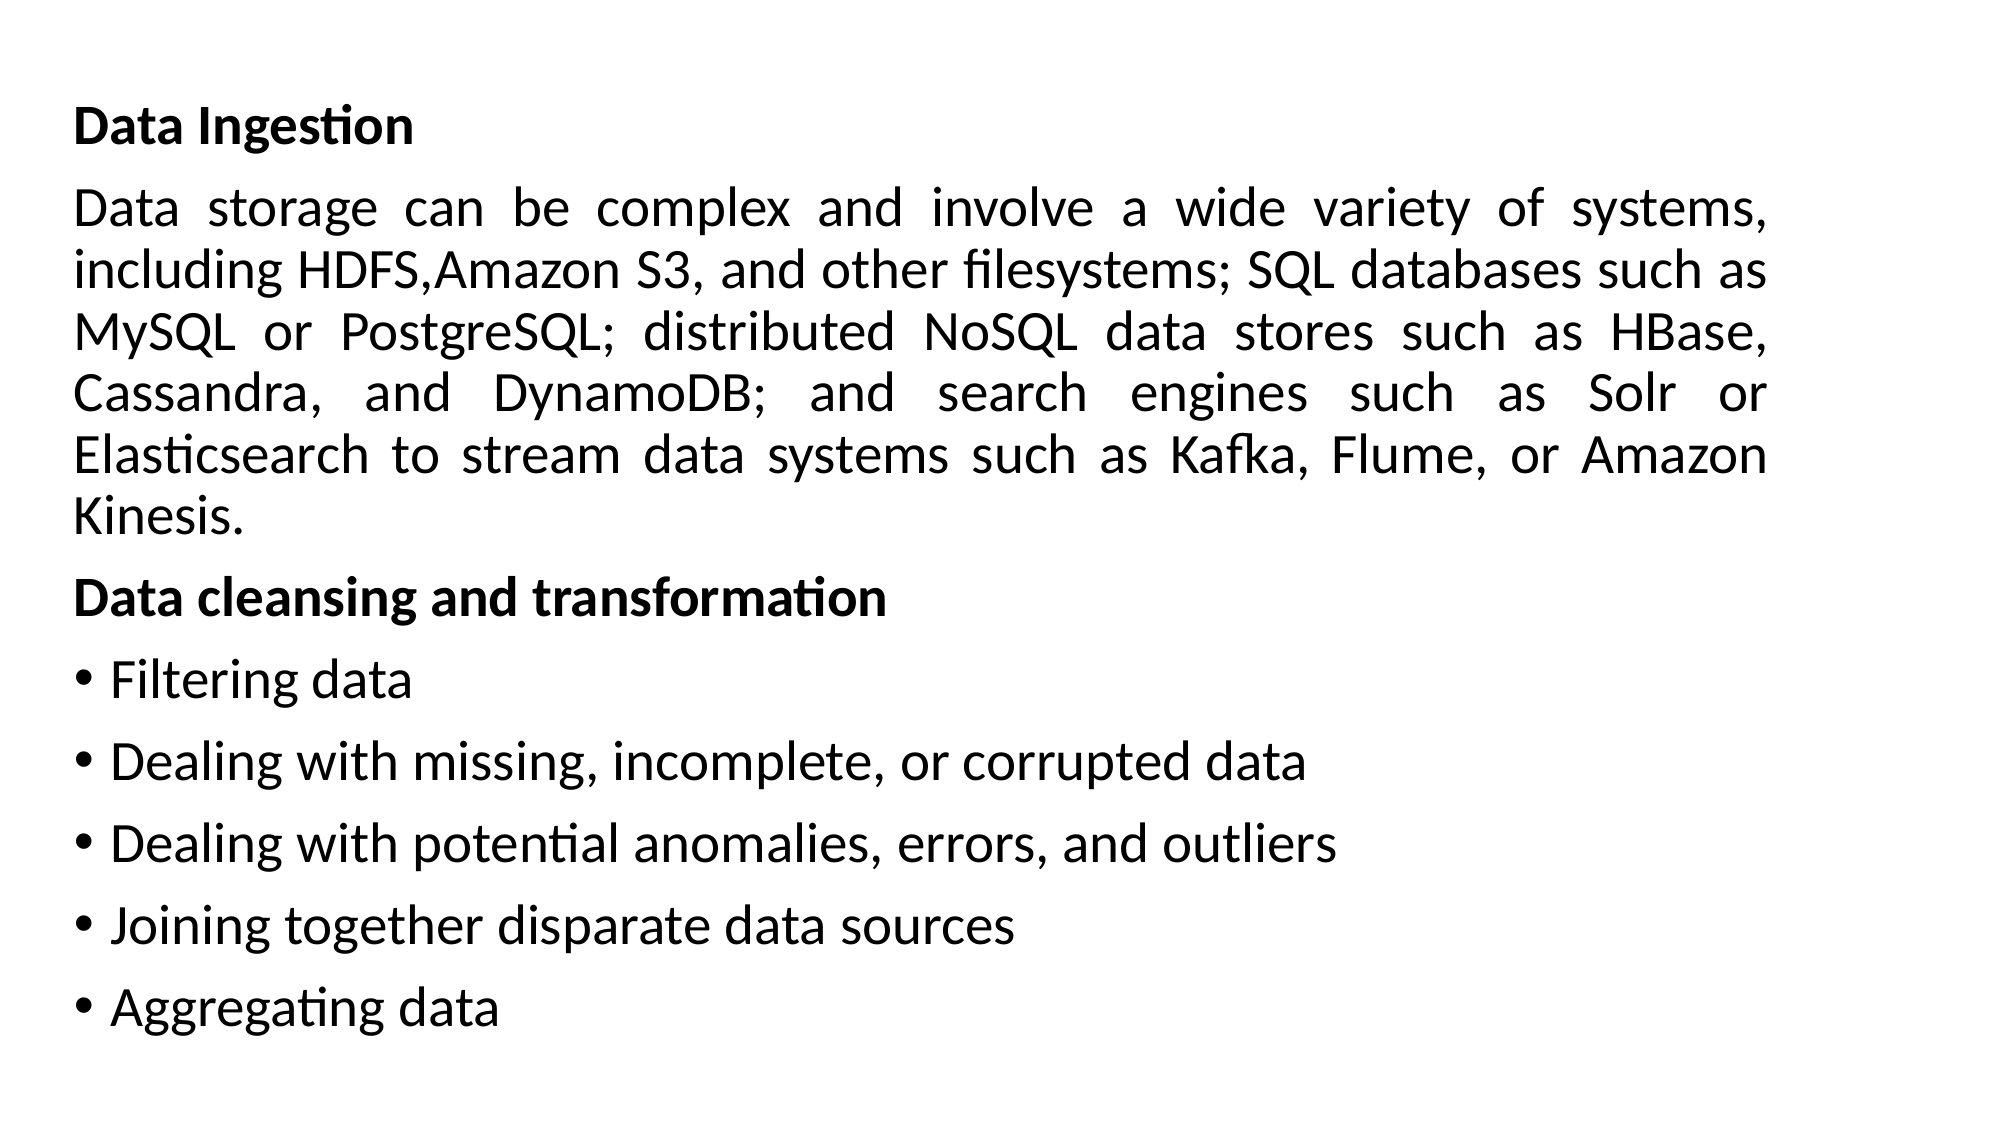

Data Ingestion
Data storage can be complex and involve a wide variety of systems, including HDFS,Amazon S3, and other filesystems; SQL databases such as MySQL or PostgreSQL; distributed NoSQL data stores such as HBase, Cassandra, and DynamoDB; and search engines such as Solr or Elasticsearch to stream data systems such as Kafka, Flume, or Amazon Kinesis.
Data cleansing and transformation
Filtering data
Dealing with missing, incomplete, or corrupted data
Dealing with potential anomalies, errors, and outliers
Joining together disparate data sources
Aggregating data